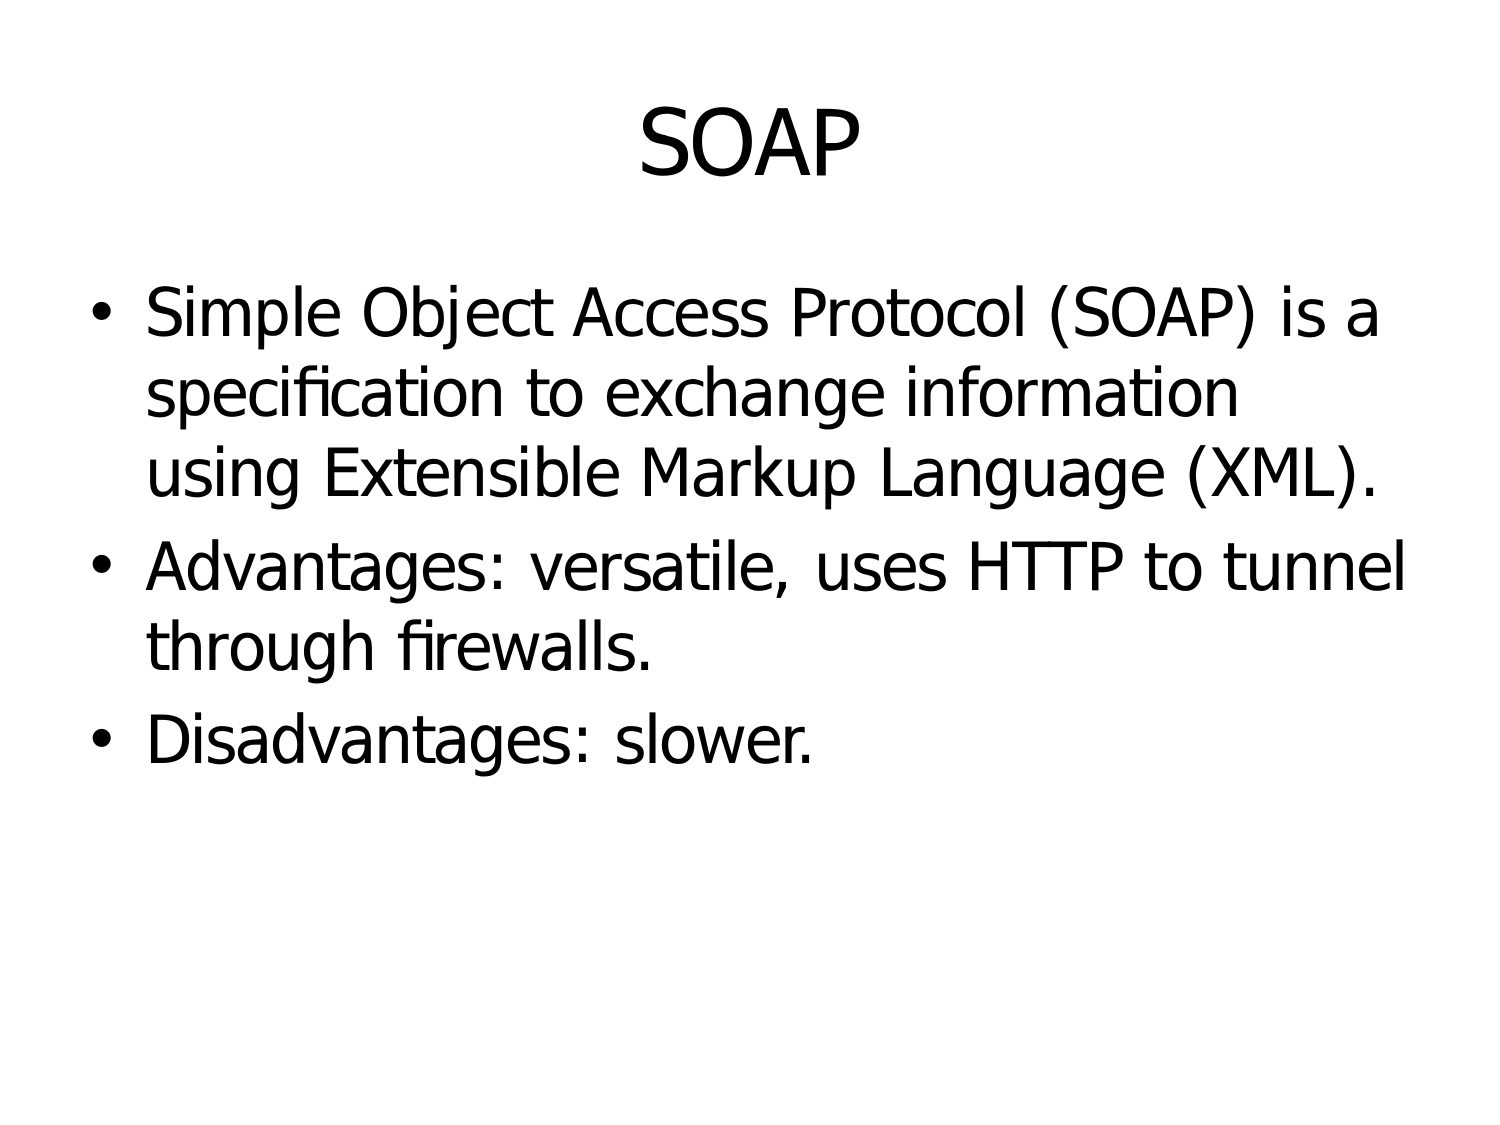

# SOAP
Simple Object Access Protocol (SOAP) is a  specification to exchange information using Extensible Markup Language (XML).
Advantages: versatile, uses HTTP to tunnel through firewalls.
Disadvantages: slower.